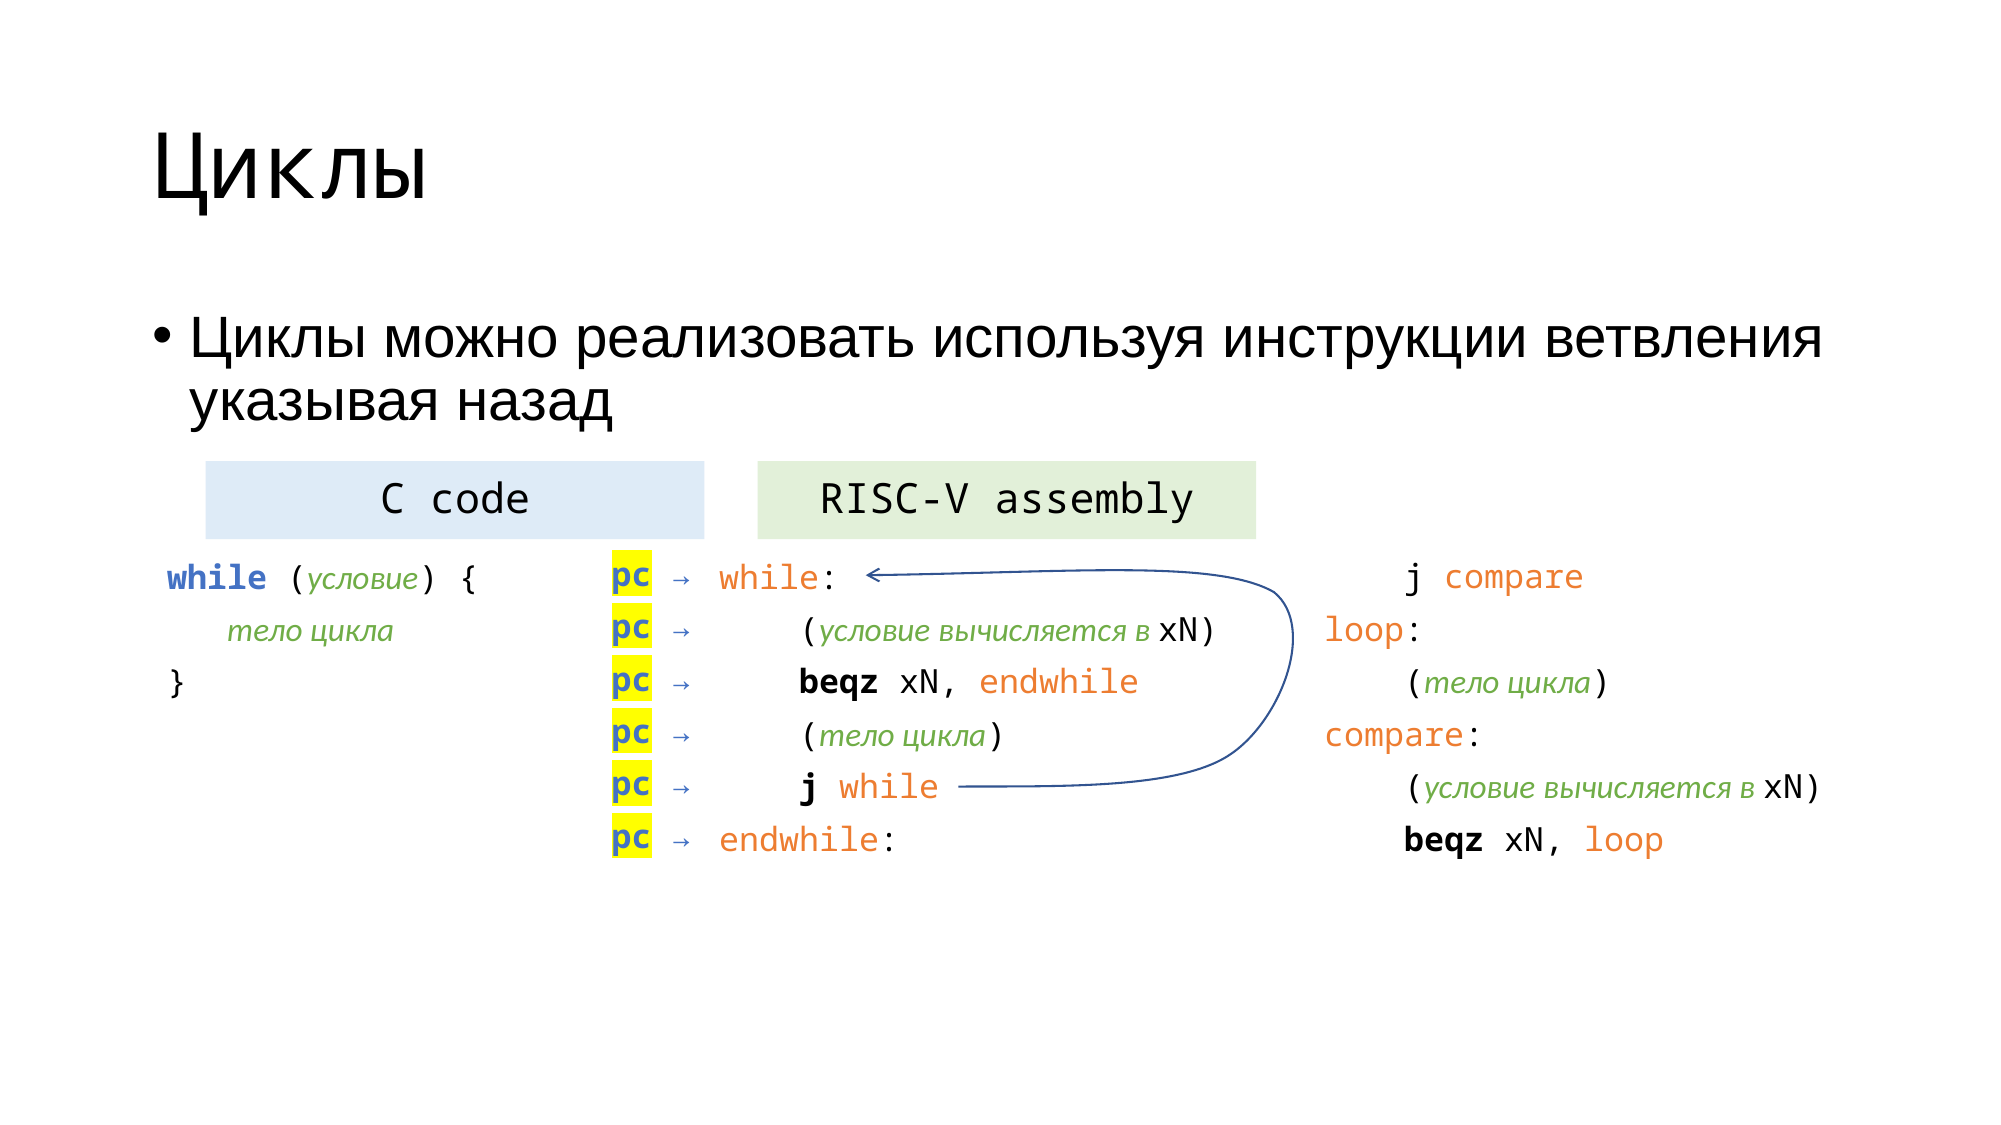

# Циклы
Циклы можно реализовать используя инструкции ветвления указывая назад
C code
RISC-V assembly
pc →
pc →
pc →
pc →
pc →
pc →
    j compare
loop:
    (тело цикла)
compare:
    (условие вычисляется в xN)
    beqz xN, loop

while (условие) {
   тело цикла
}
while:
    (условие вычисляется в xN)
    beqz xN, endwhile
    (тело цикла)
    j while
endwhile: